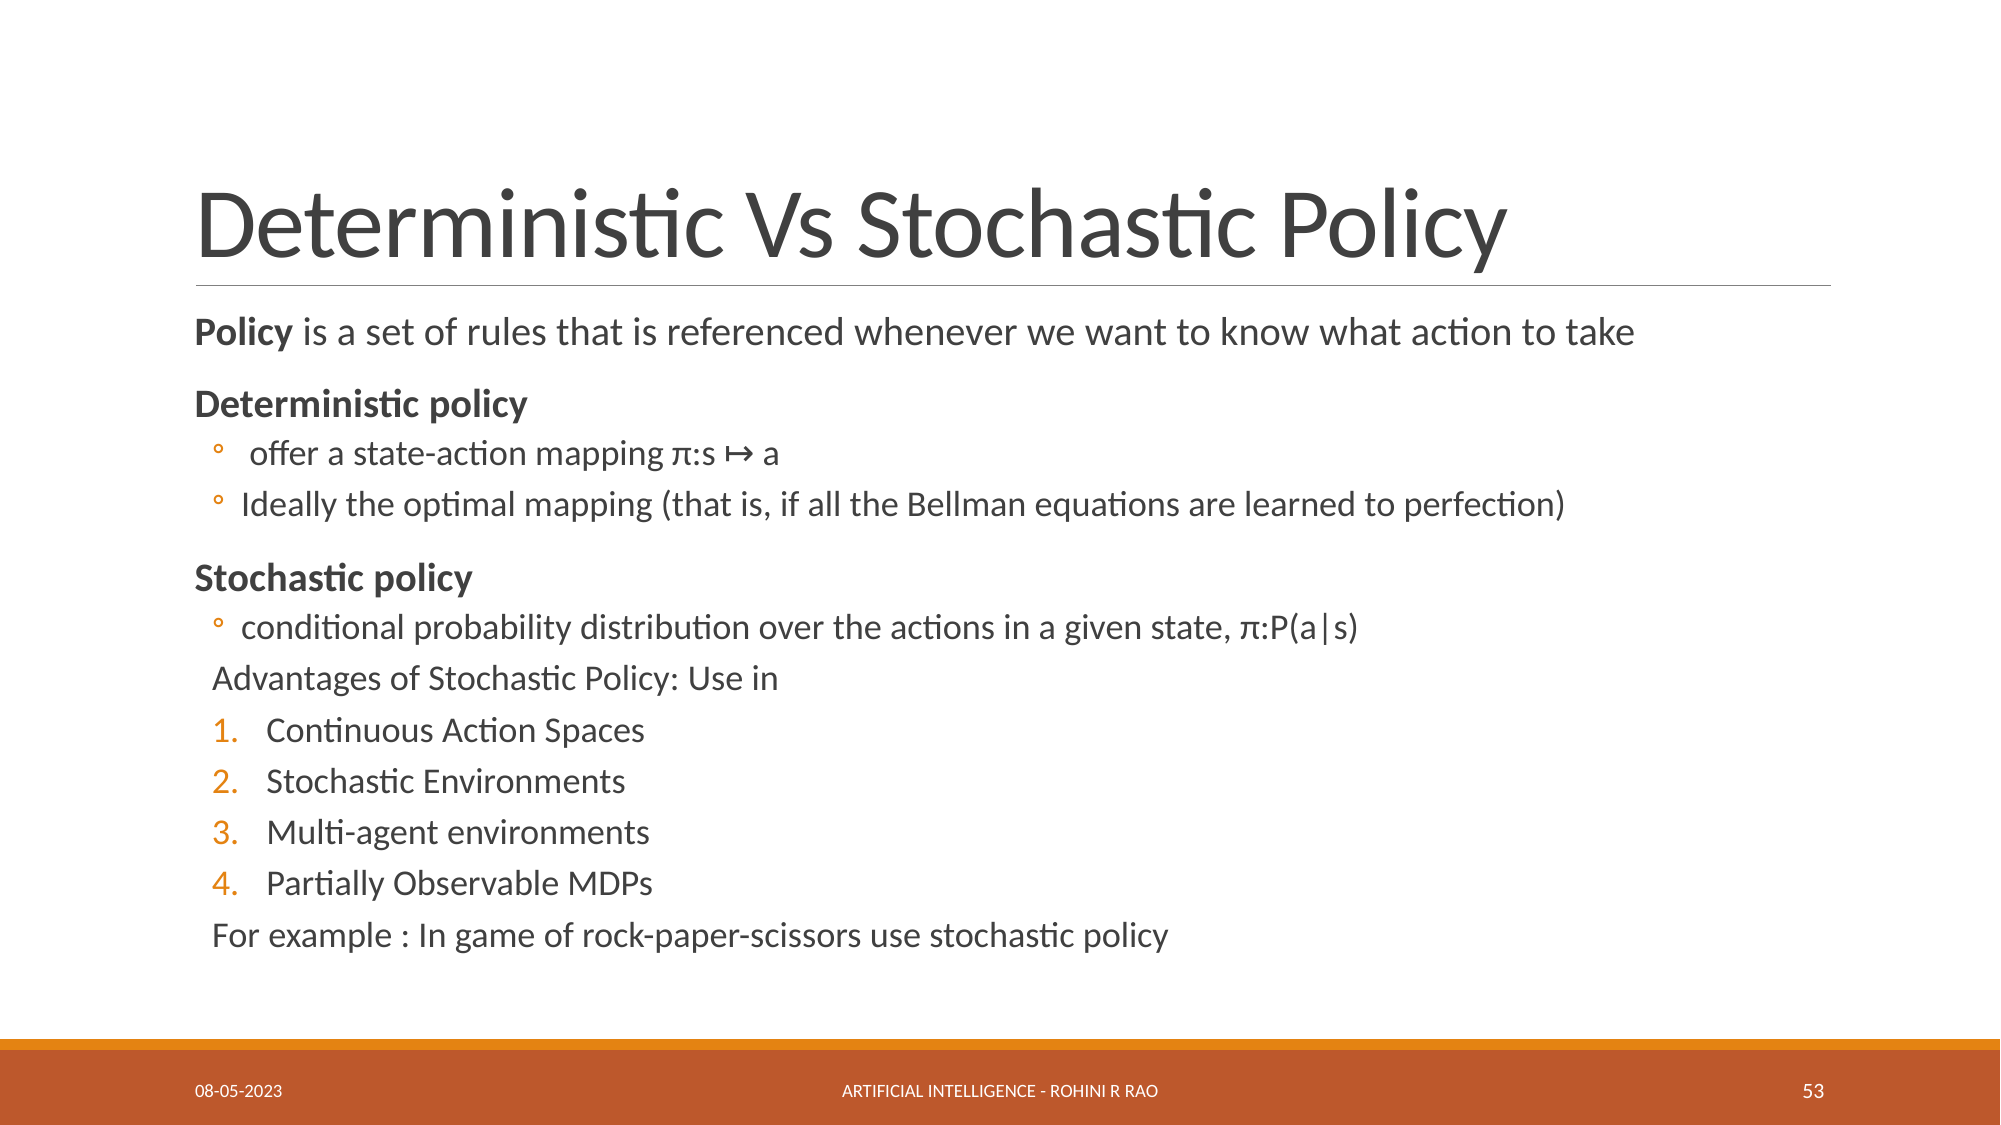

# Deterministic Vs Stochastic Policy
Policy is a set of rules that is referenced whenever we want to know what action to take
Deterministic policy
 offer a state-action mapping π:s ↦ a
Ideally the optimal mapping (that is, if all the Bellman equations are learned to perfection)
Stochastic policy
conditional probability distribution over the actions in a given state, π:P(a|s)
Advantages of Stochastic Policy: Use in
Continuous Action Spaces
Stochastic Environments
Multi-agent environments
Partially Observable MDPs
For example : In game of rock-paper-scissors use stochastic policy

08-05-2023
Artificial Intelligence - Rohini R Rao
53